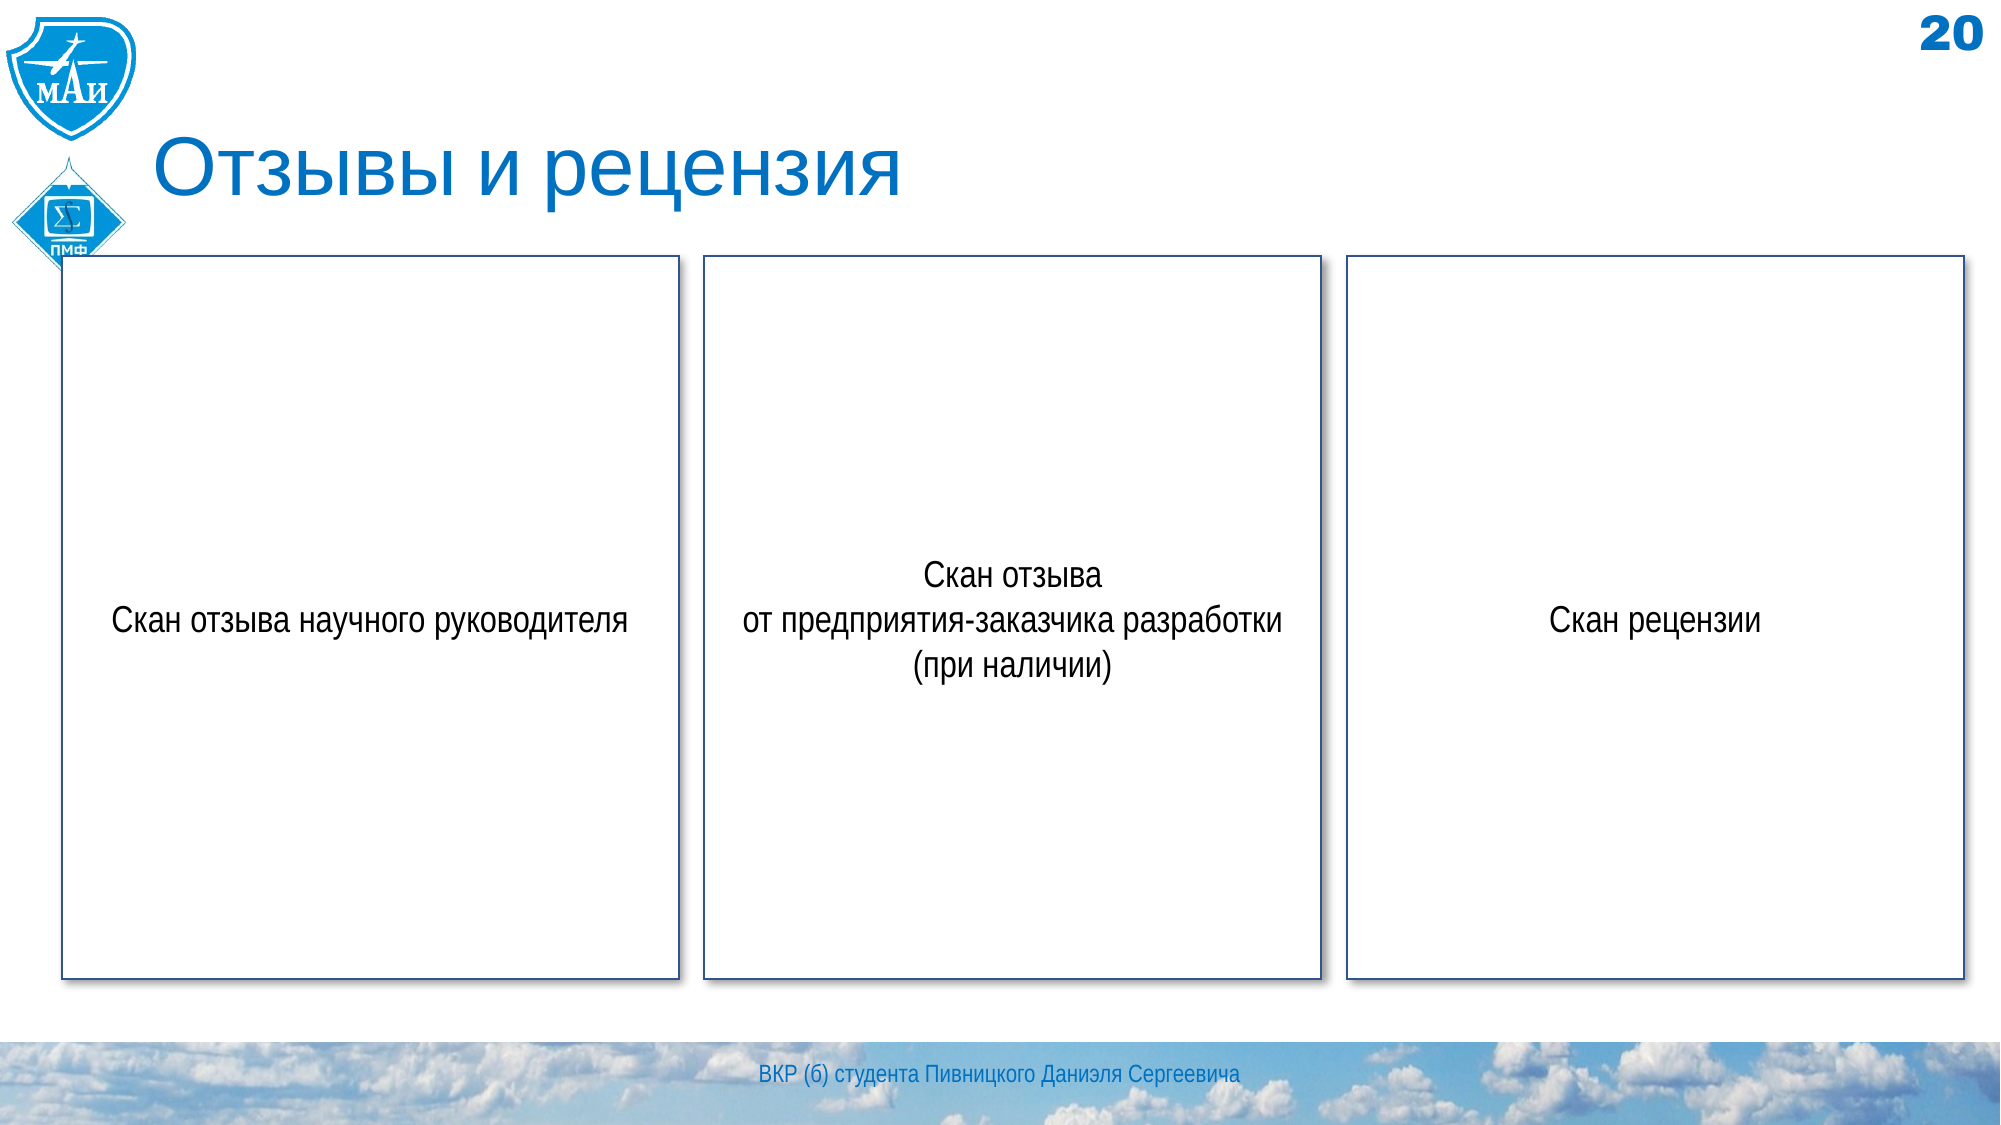

20
# Отзывы и рецензия
Скан отзыва научного руководителя
Скан отзыва
от предприятия-заказчика разработки (при наличии)
Скан рецензии
ВКР (б) студента Пивницкого Даниэля Сергеевича